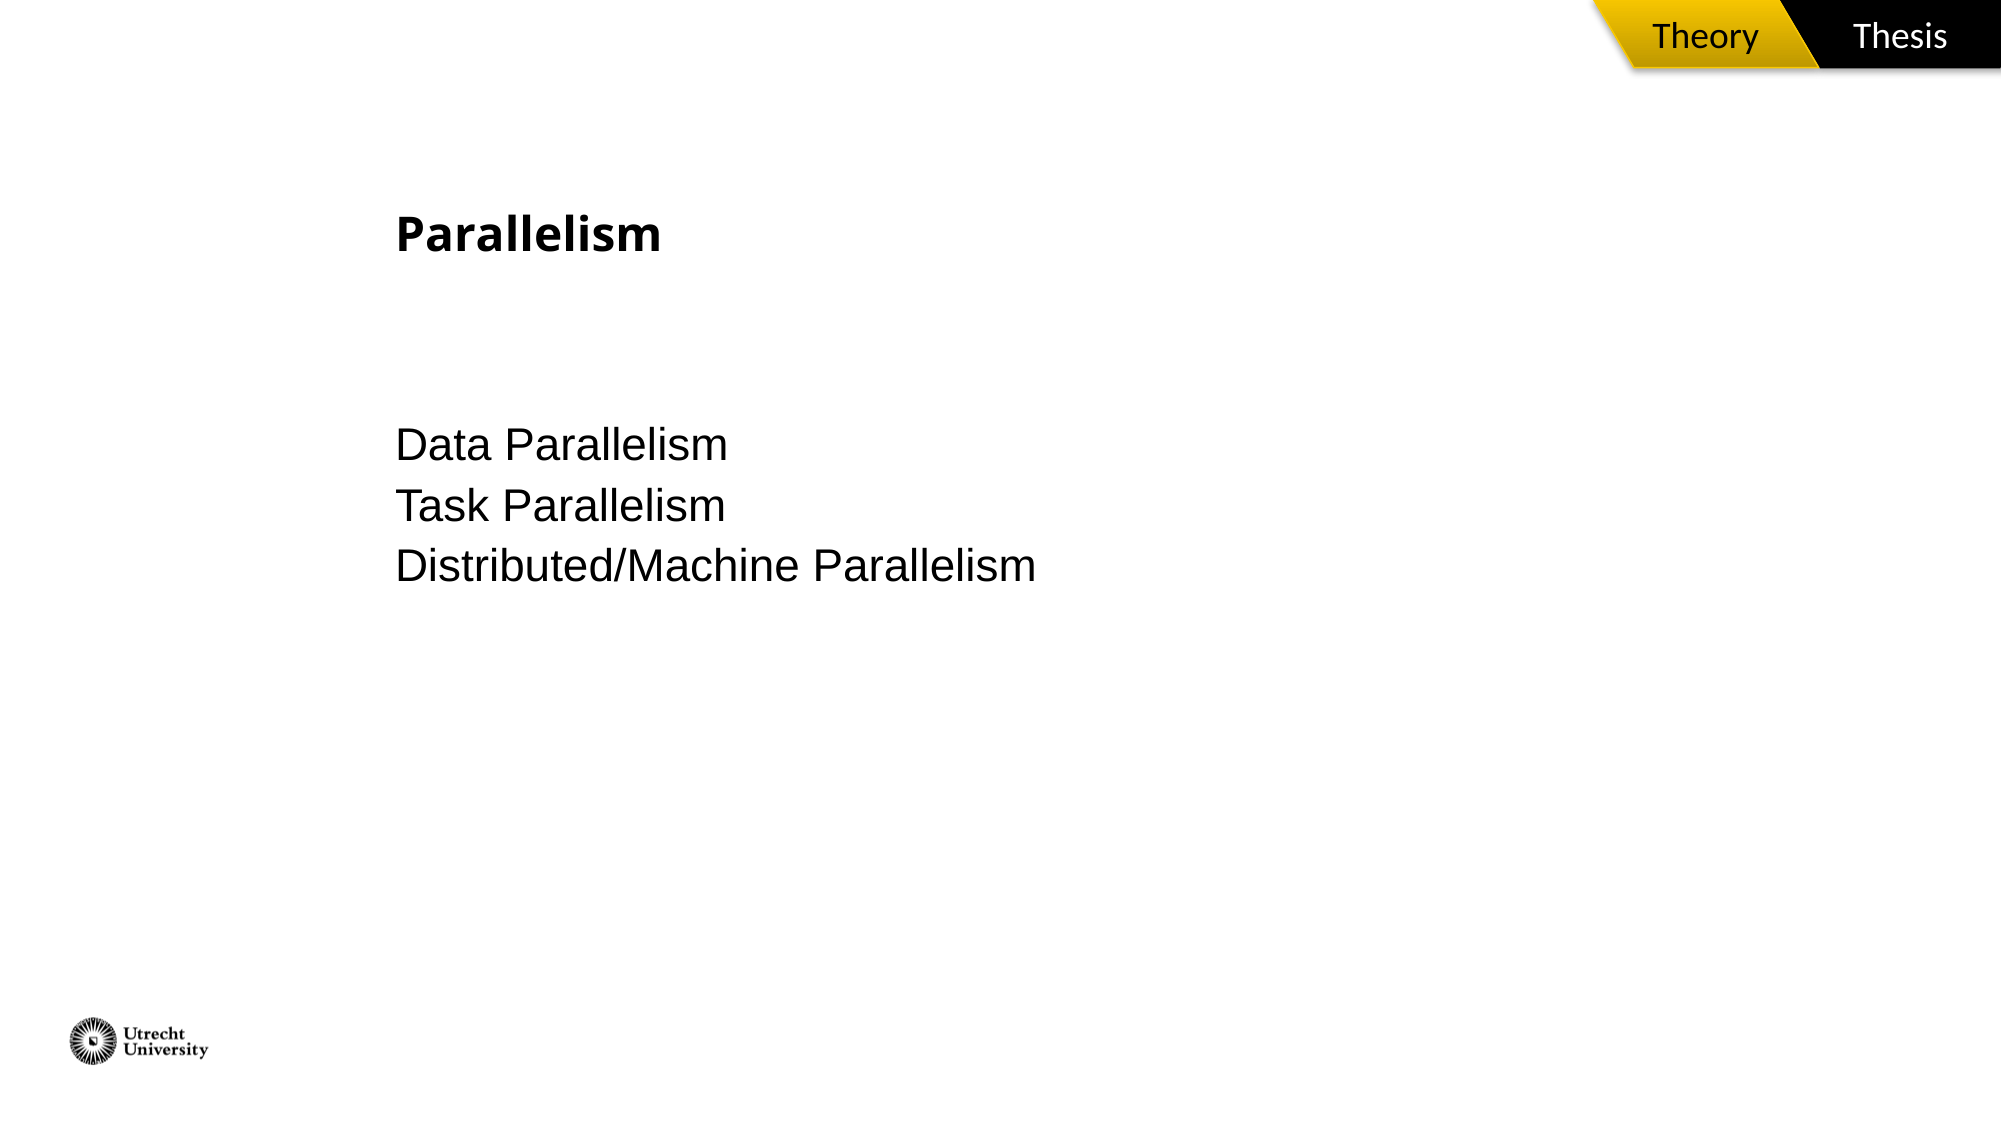

Thesis
Theory
# Parallelism
Data Parallelism
Task Parallelism
Distributed/Machine Parallelism